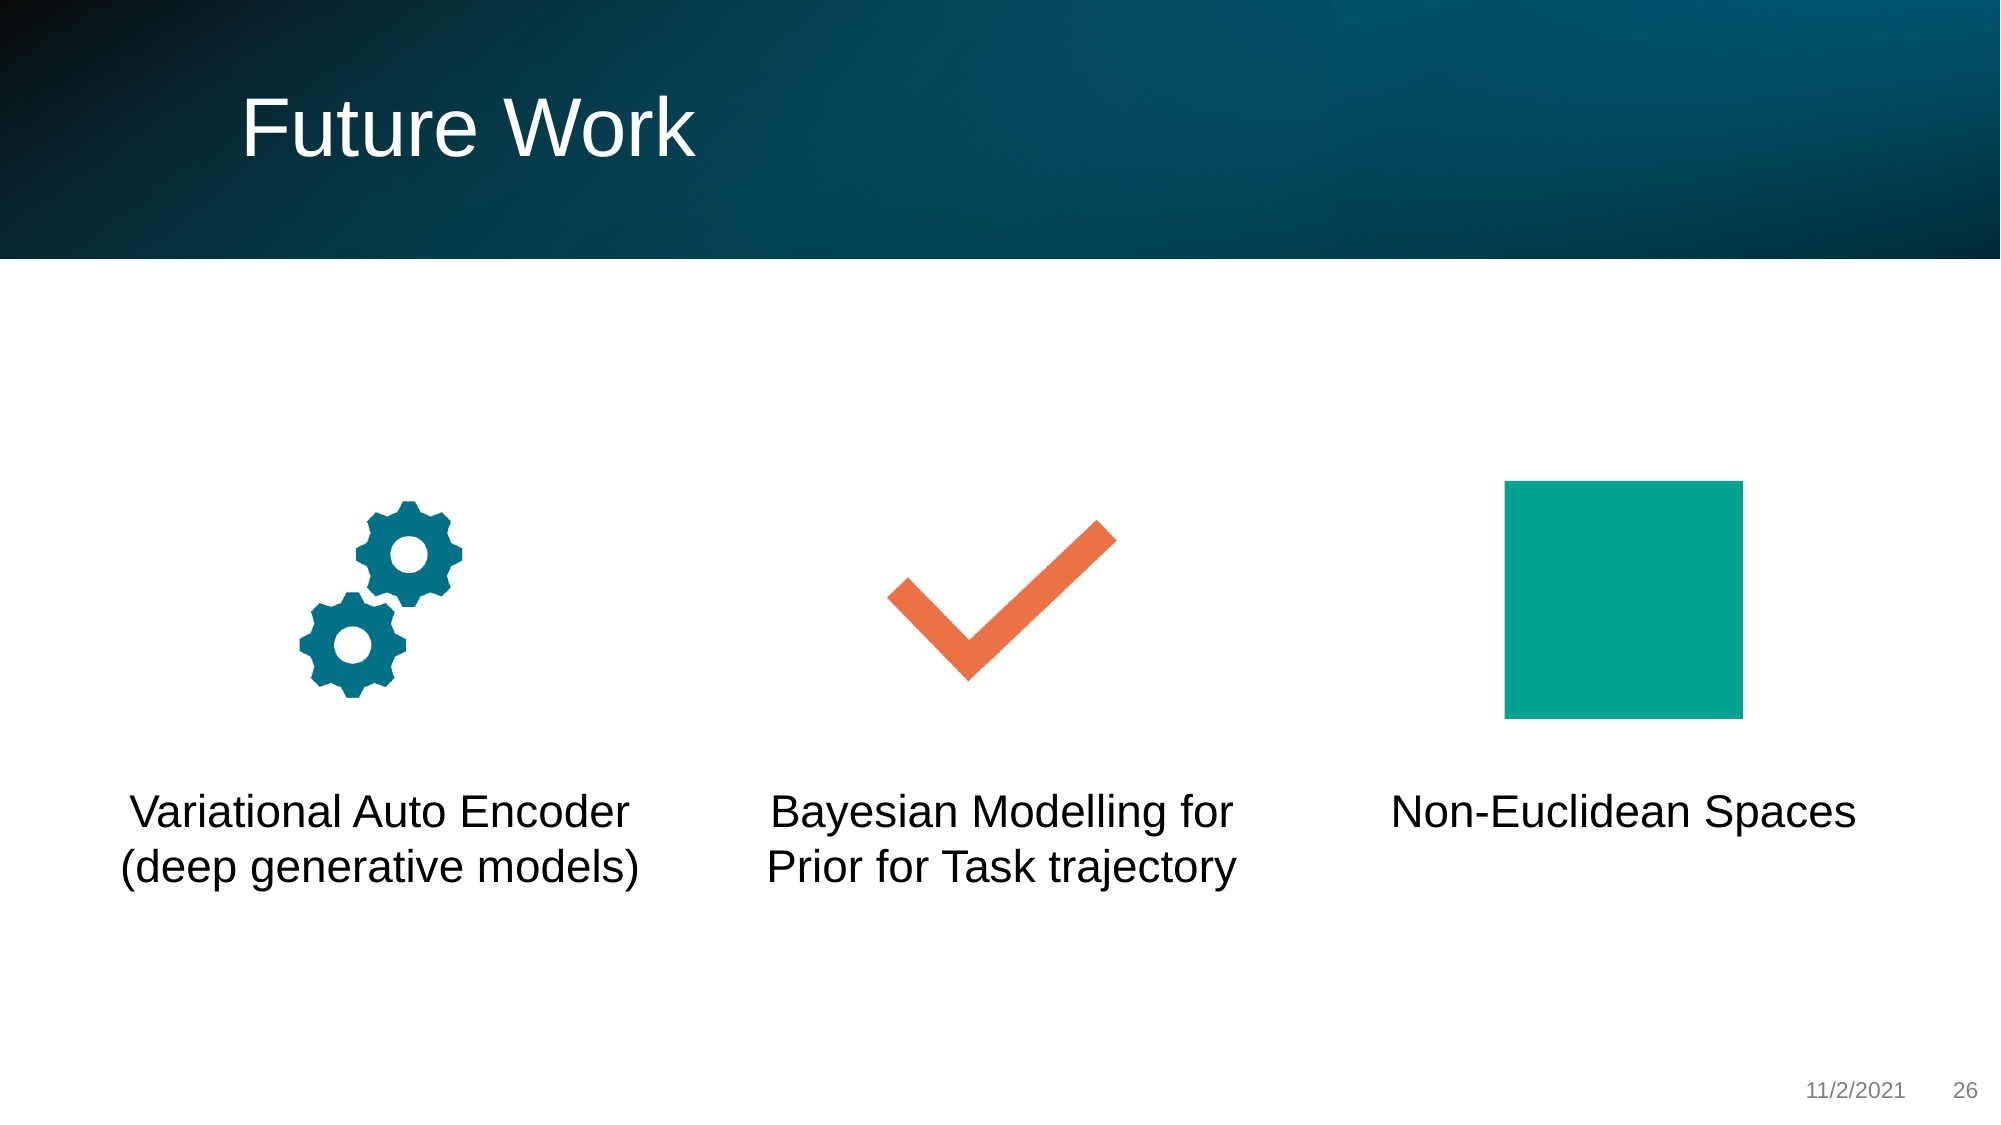

Future Work
Variational Auto Encoder (deep generative models)
Bayesian Modelling for Prior for Task trajectory
Non-Euclidean Spaces
11/2/2021
26